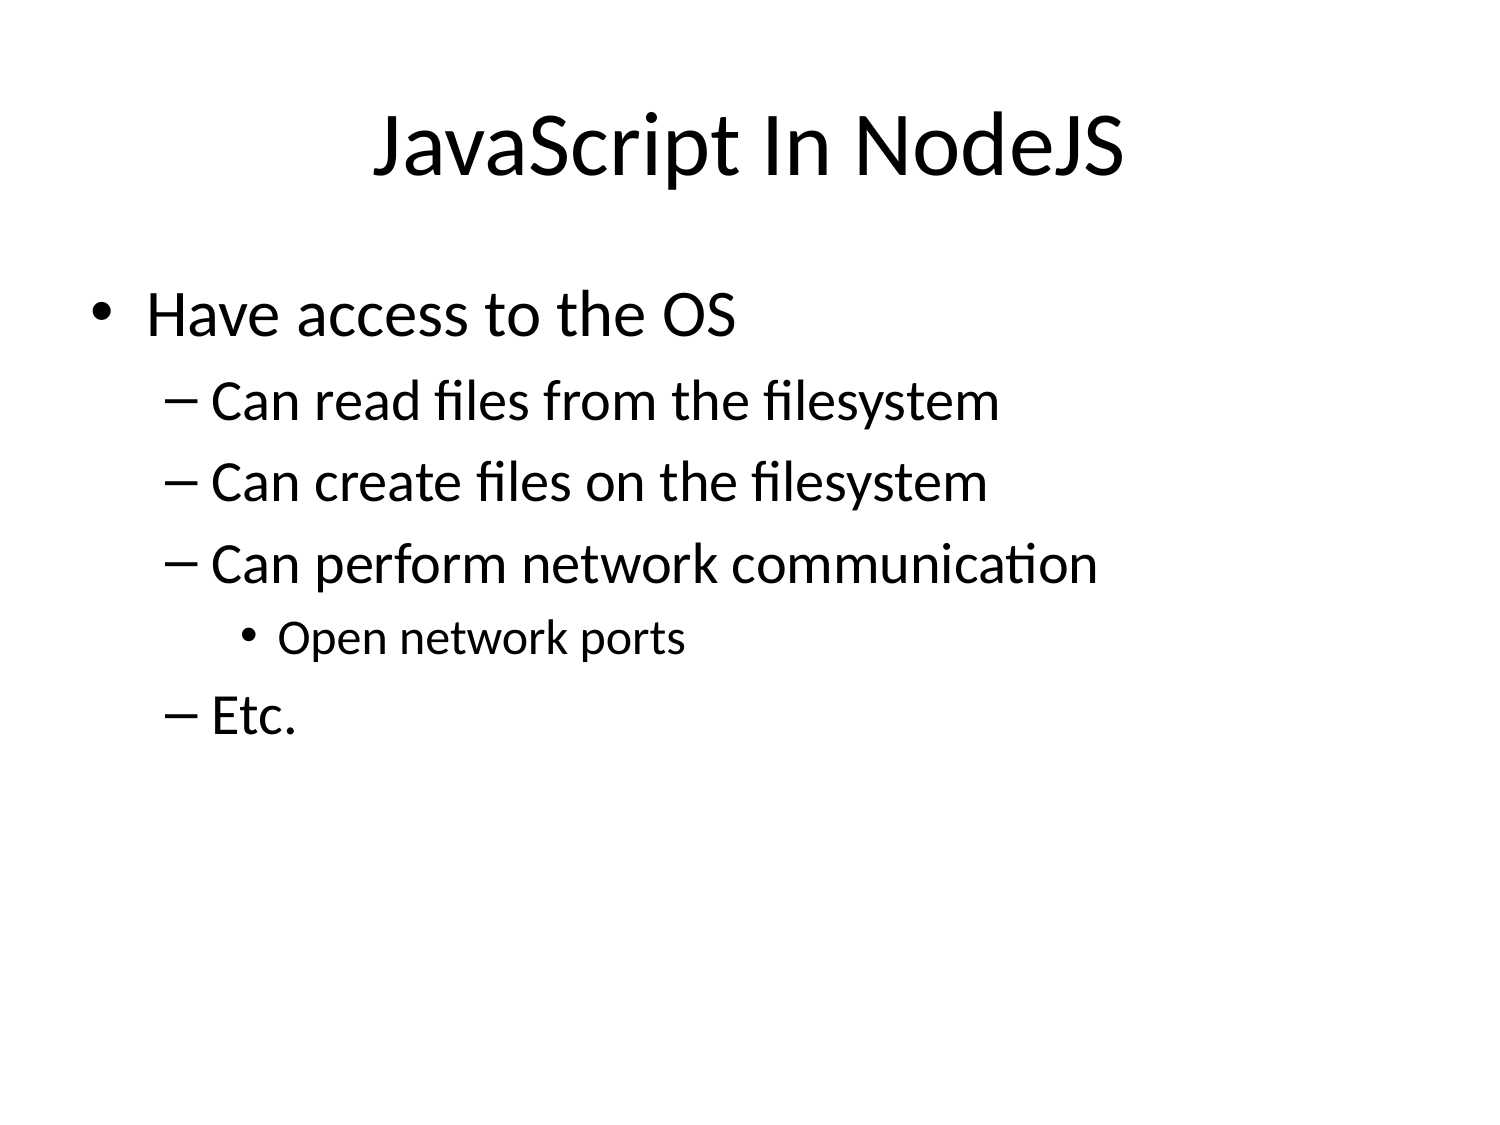

# JavaScript In NodeJS
Have access to the OS
Can read files from the filesystem
Can create files on the filesystem
Can perform network communication
Open network ports
Etc.